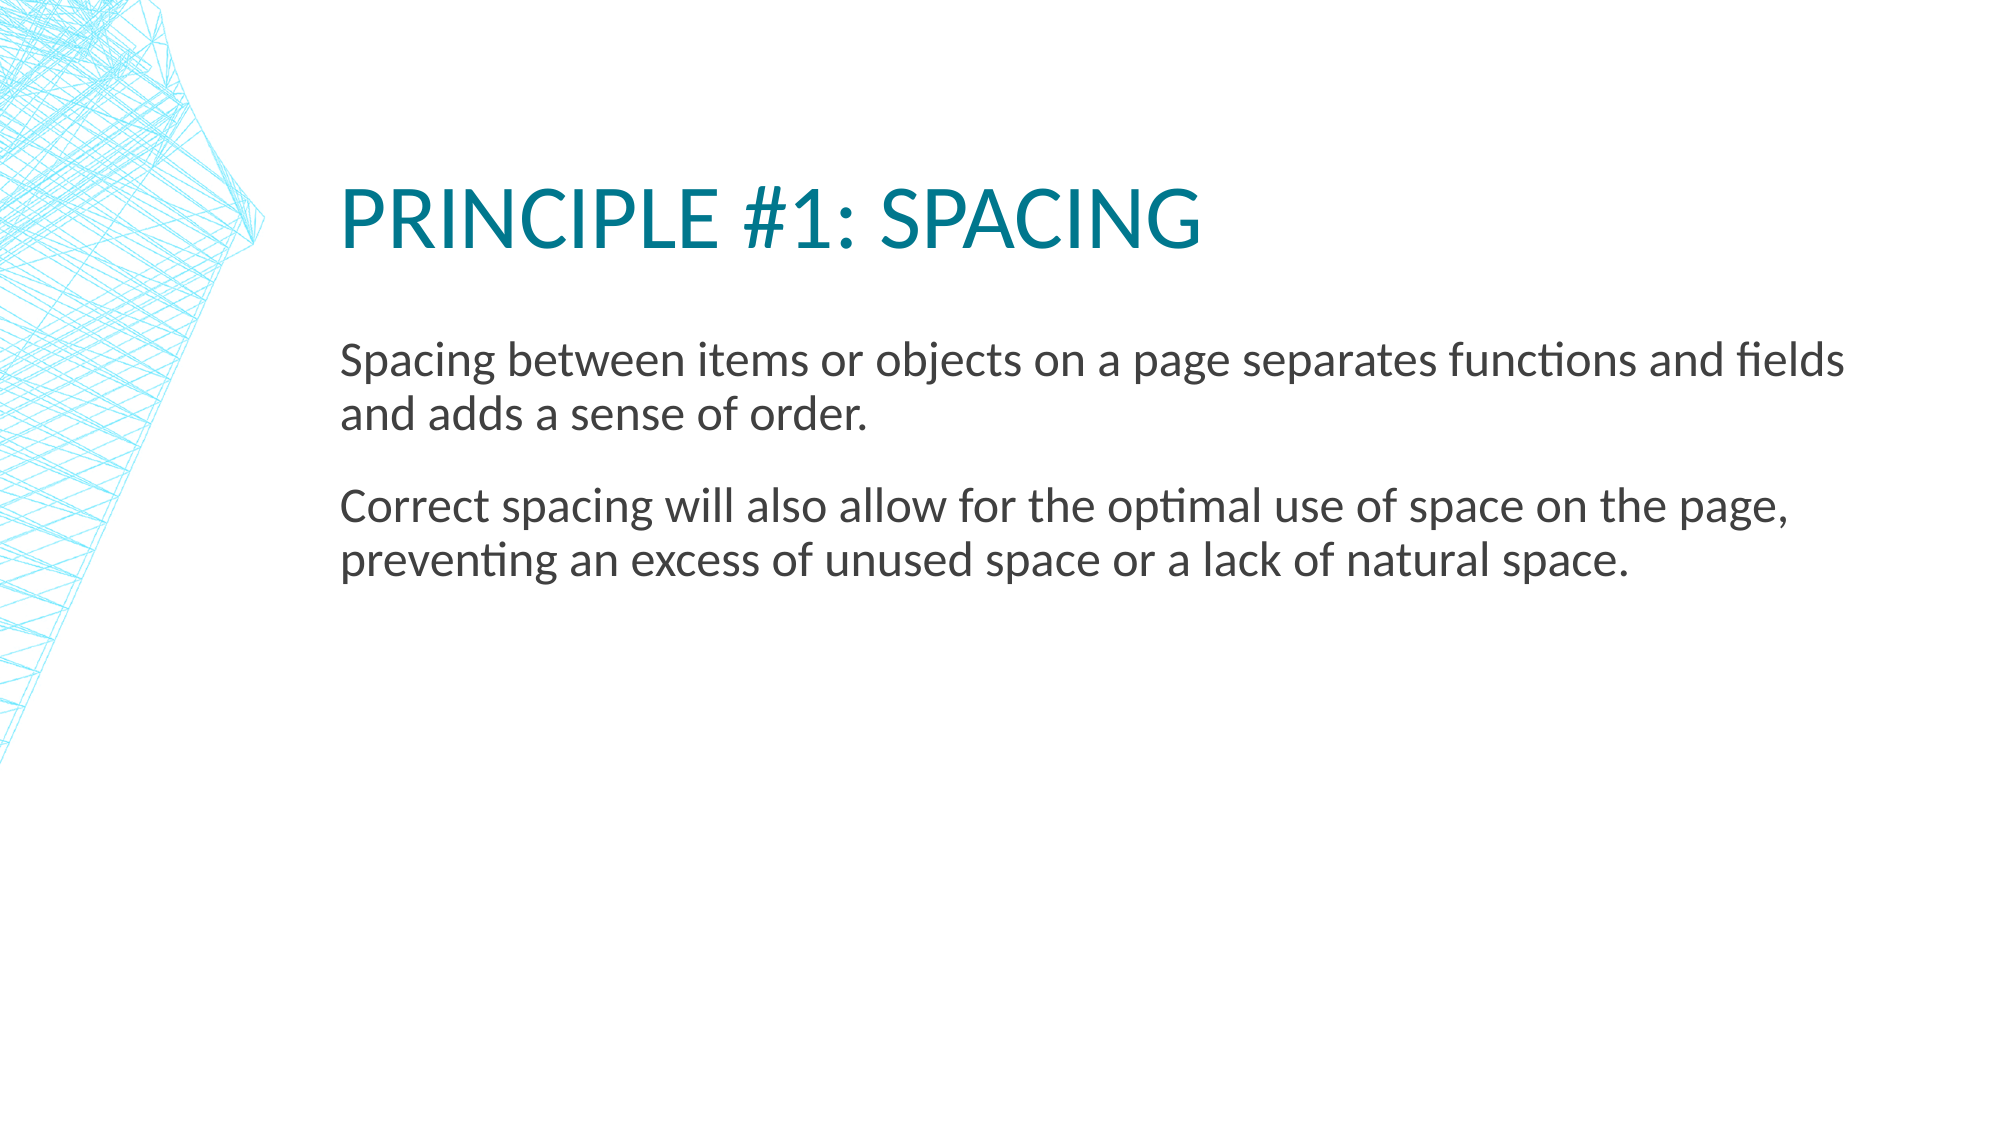

# Principle #1: Spacing
Spacing between items or objects on a page separates functions and fields and adds a sense of order.
Correct spacing will also allow for the optimal use of space on the page, preventing an excess of unused space or a lack of natural space.